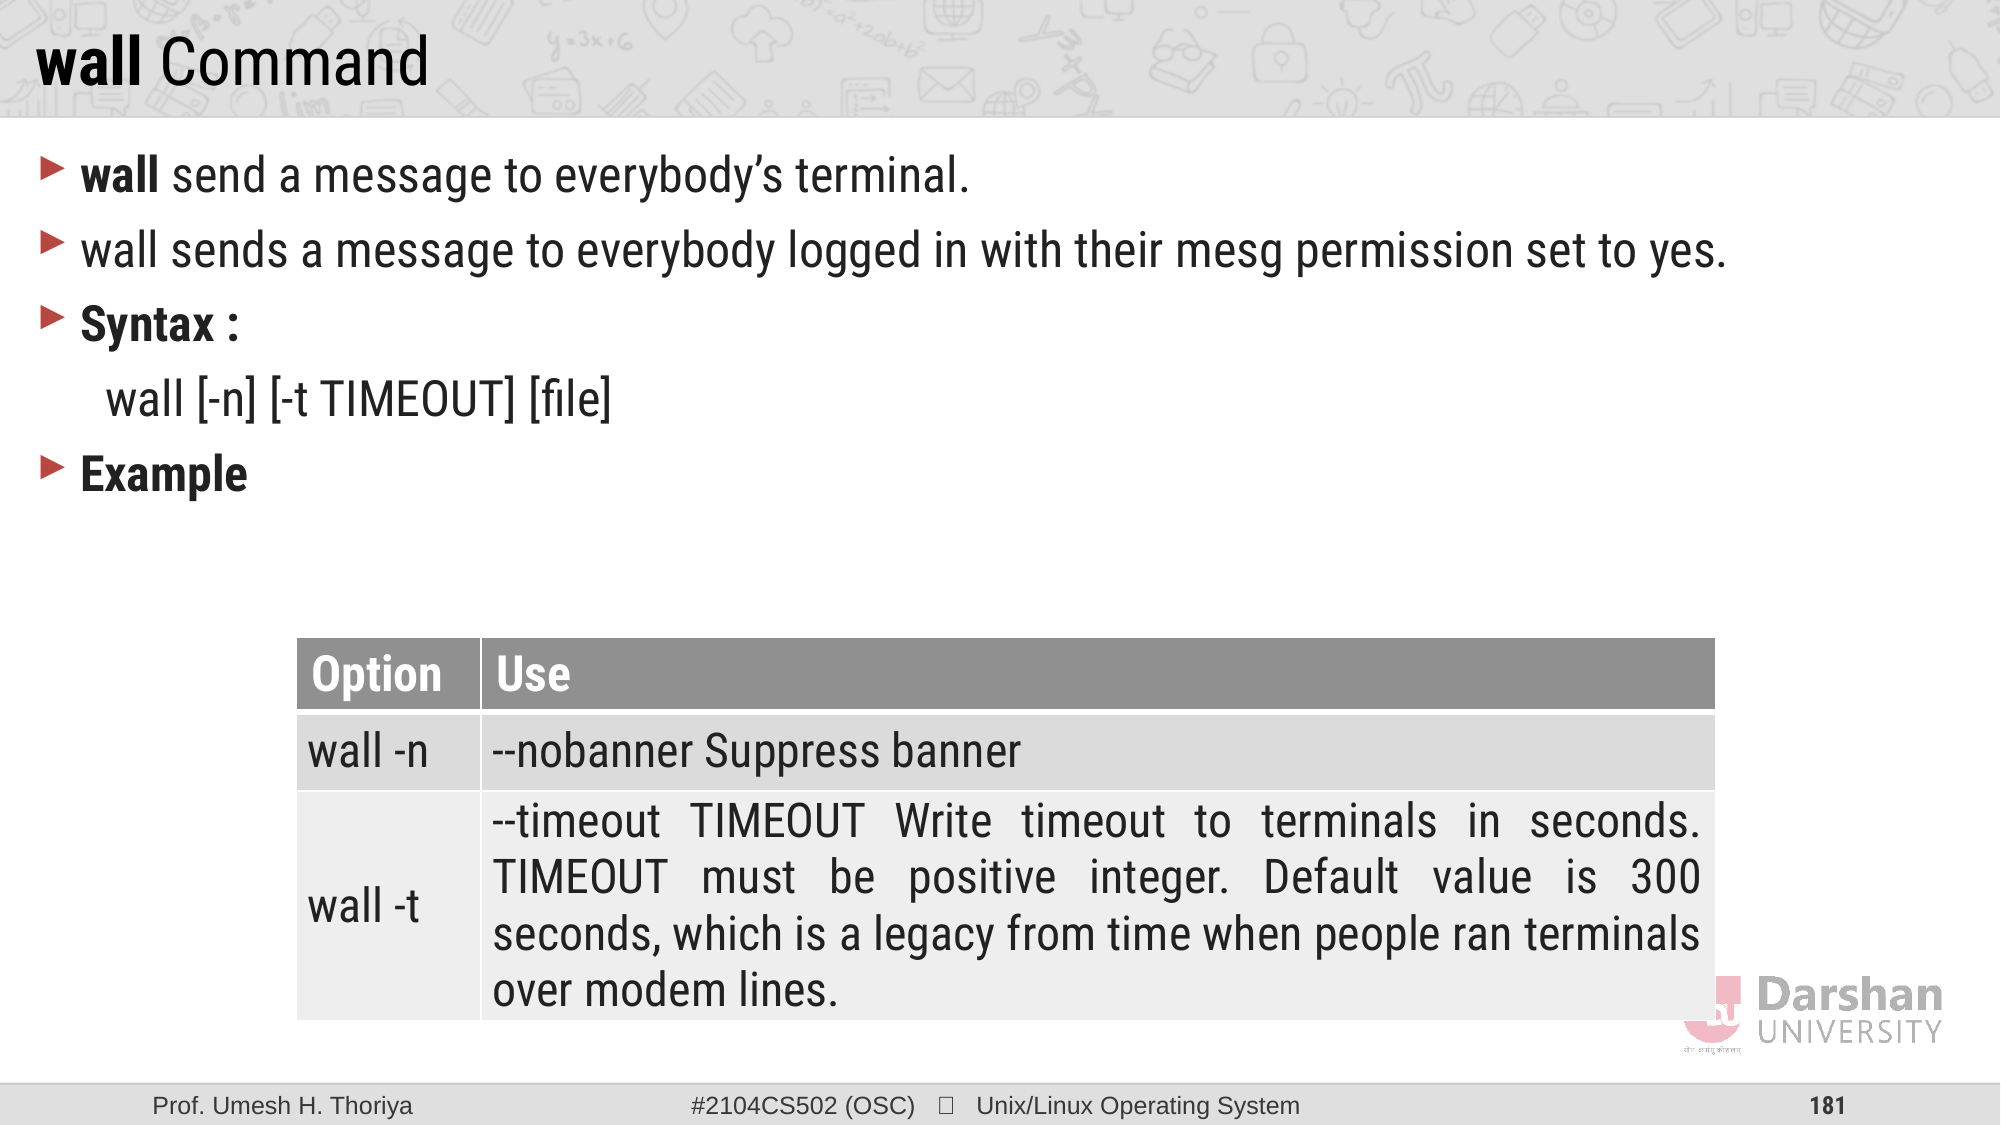

# wall Command
wall send a message to everybody’s terminal.
wall sends a message to everybody logged in with their mesg permission set to yes.
Syntax :
      wall [-n] [-t TIMEOUT] [file]
Example

| Option | Use |
| --- | --- |
| wall -n | --nobanner Suppress banner |
| wall -t | --timeout TIMEOUT Write timeout to terminals in seconds. TIMEOUT must be positive integer. Default value is 300 seconds, which is a legacy from time when people ran terminals over modem lines. |